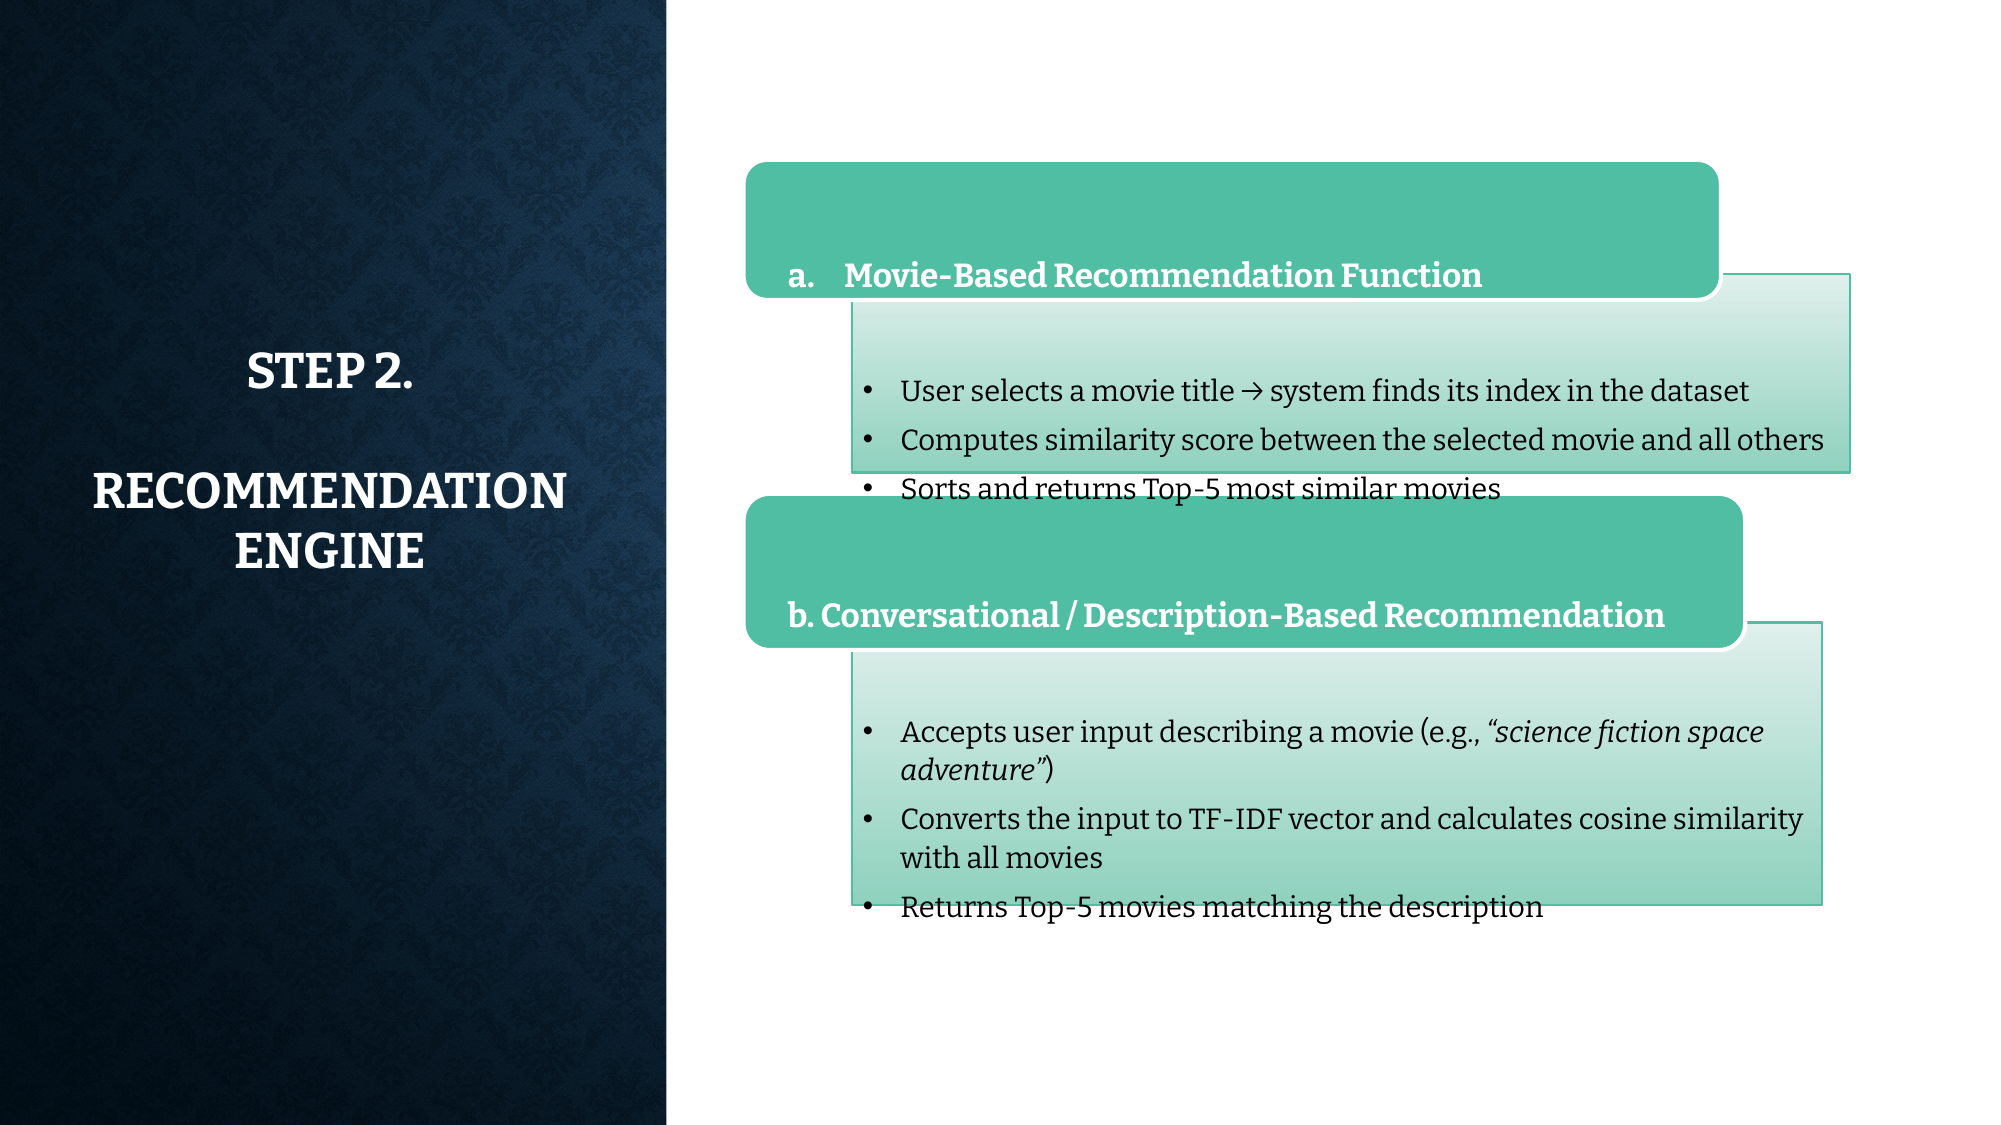

Movie-Based Recommendation Function

User selects a movie title → system finds its index in the dataset
Computes similarity score between the selected movie and all others
Sorts and returns Top-5 most similar movies

b. Conversational / Description-Based Recommendation

Accepts user input describing a movie (e.g., “science fiction space adventure”)
Converts the input to TF-IDF vector and calculates cosine similarity with all movies
Returns Top-5 movies matching the description

STEP 2.

 RECOMMENDATION
ENGINE